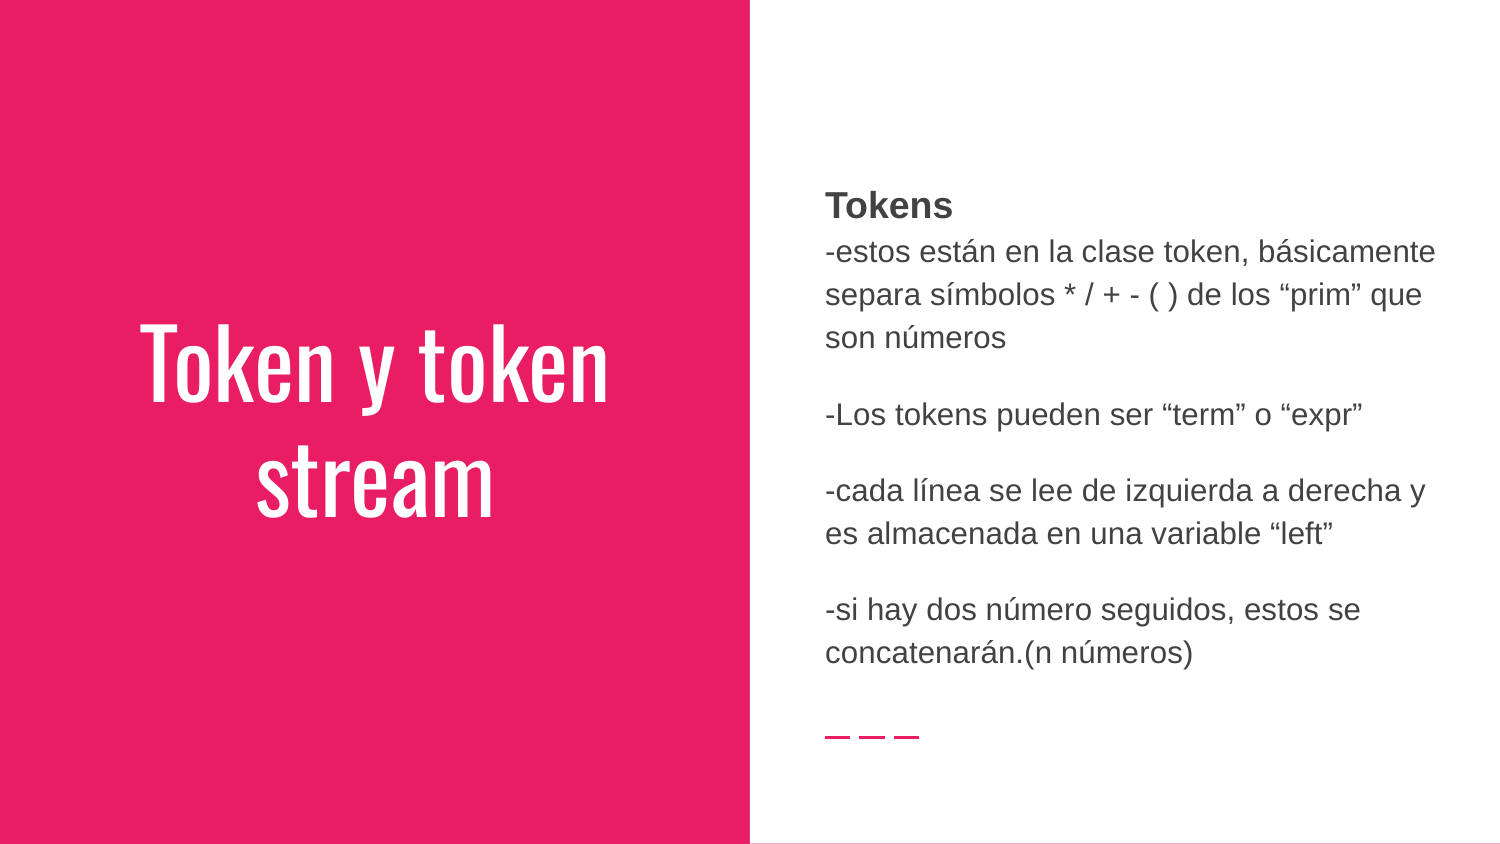

Tokens
-estos están en la clase token, básicamente separa símbolos * / + - ( ) de los “prim” que son números
-Los tokens pueden ser “term” o “expr”
-cada línea se lee de izquierda a derecha y es almacenada en una variable “left”
-si hay dos número seguidos, estos se concatenarán.(n números)
# Token y token stream